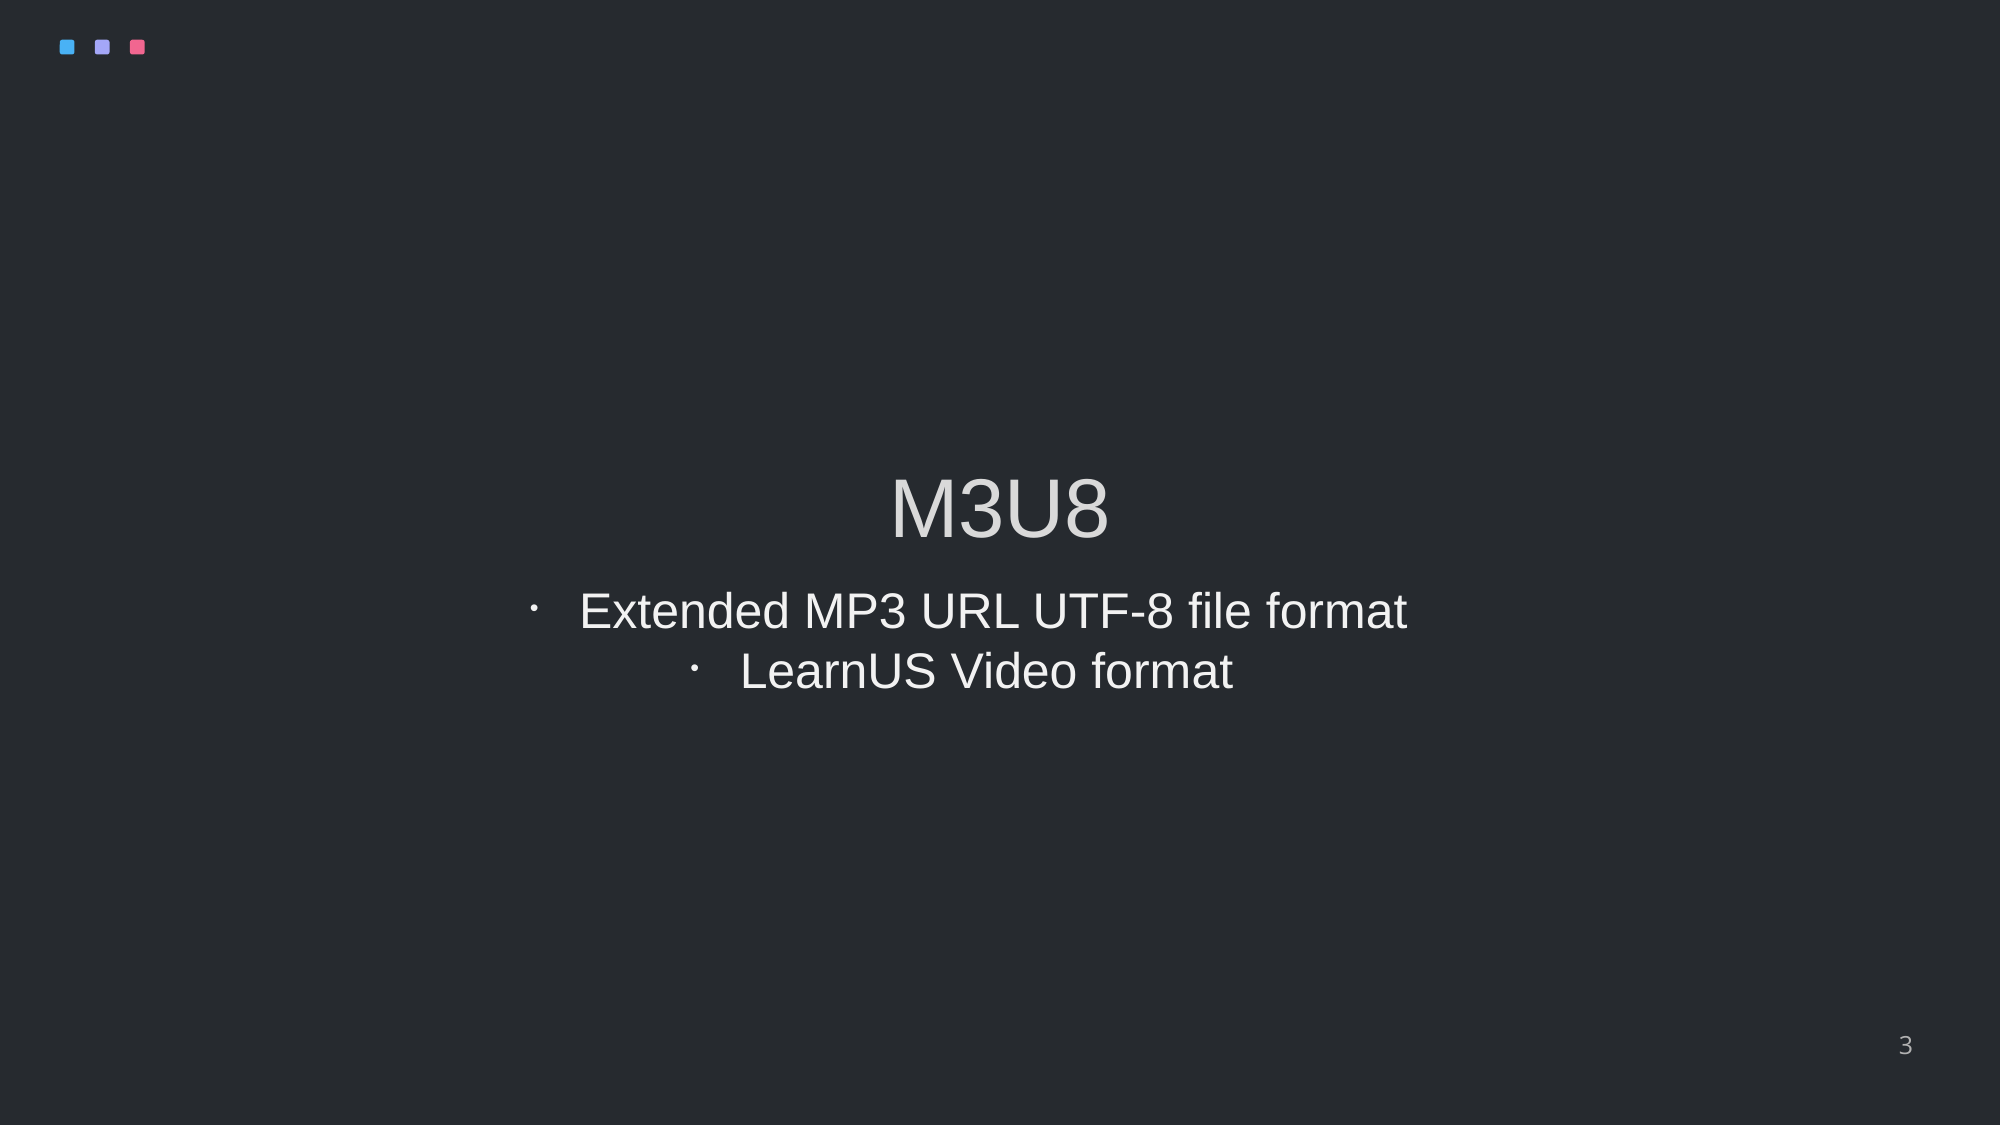

M3U8
 Extended MP3 URL UTF-8 file format
 LearnUS Video format
3